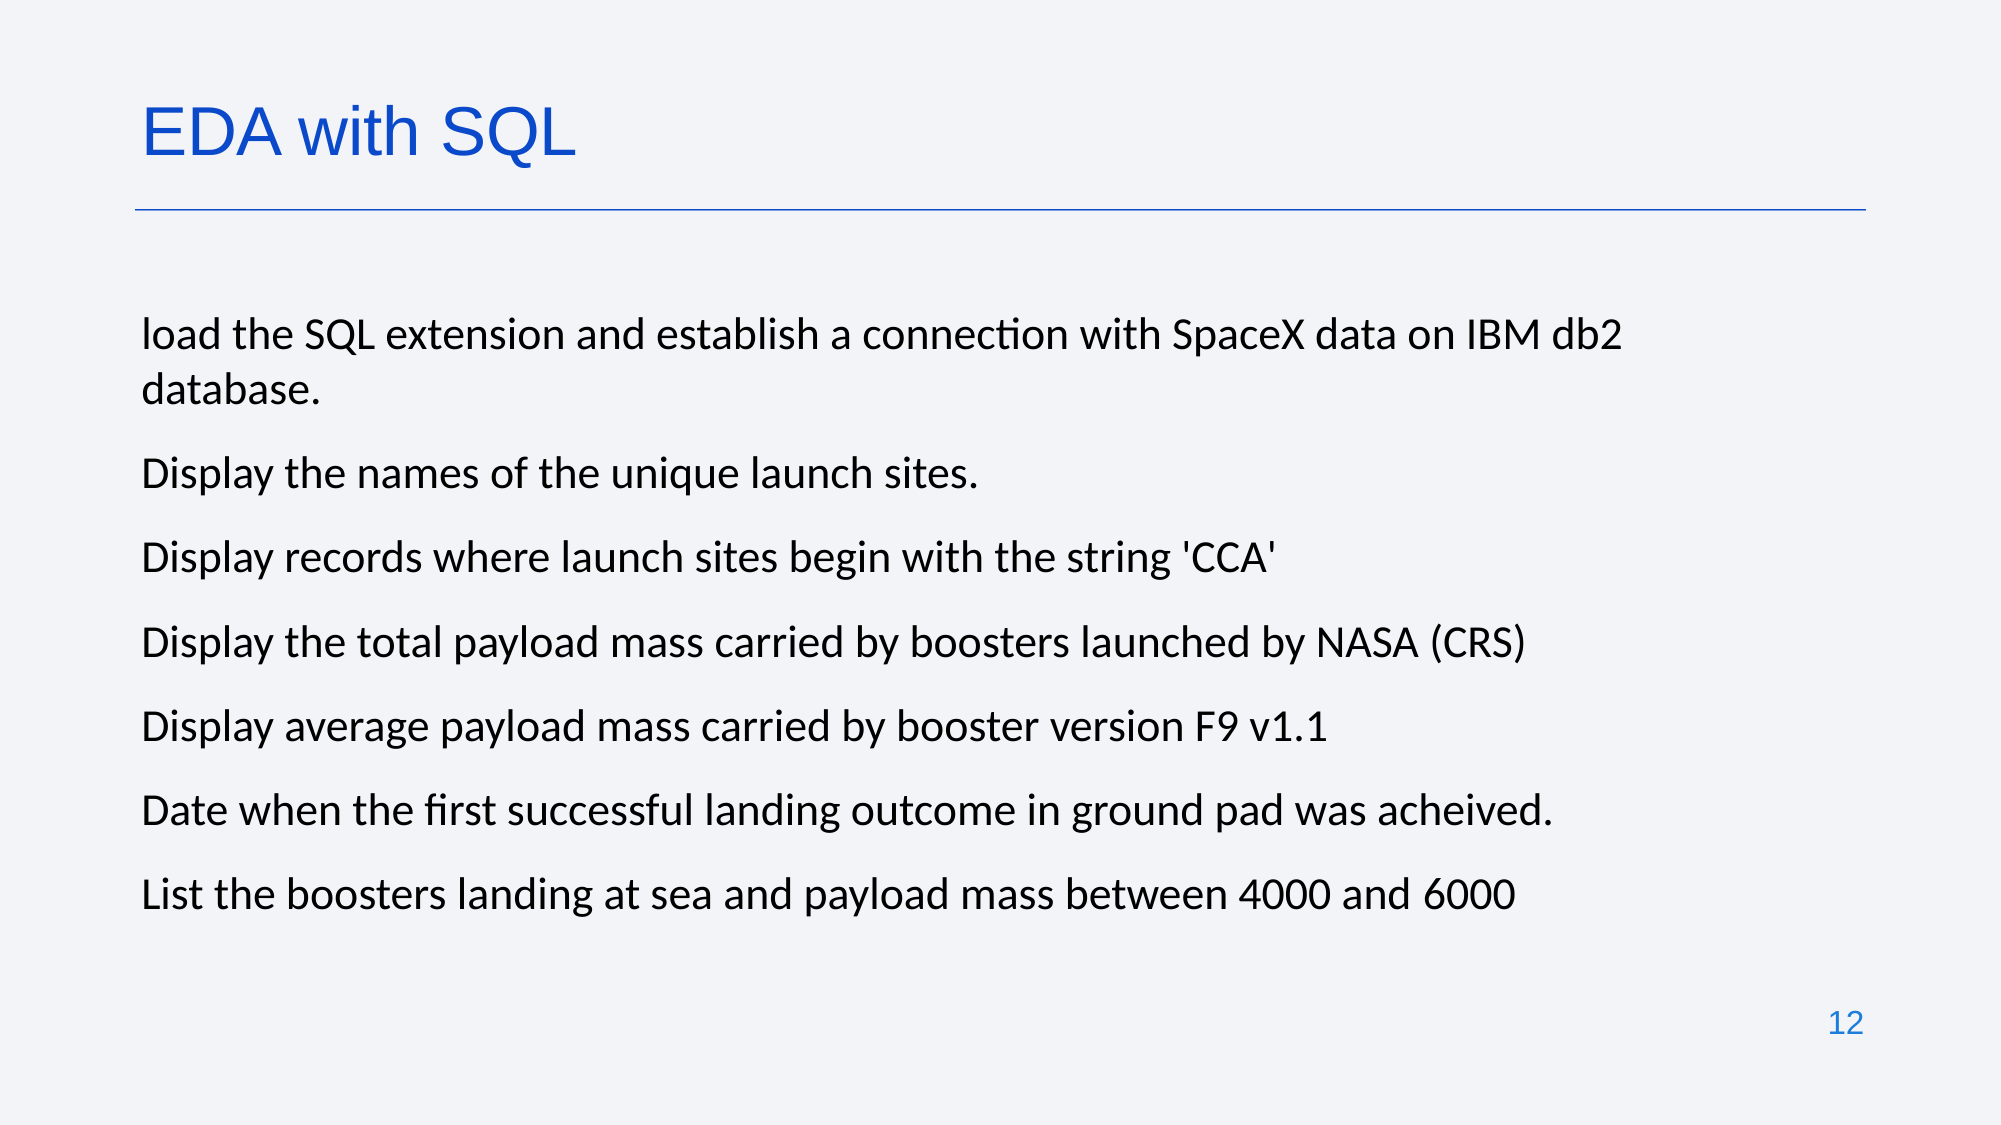

EDA with SQL
load the SQL extension and establish a connection with SpaceX data on IBM db2 database.
Display the names of the unique launch sites.
Display records where launch sites begin with the string 'CCA'
Display the total payload mass carried by boosters launched by NASA (CRS)
Display average payload mass carried by booster version F9 v1.1
Date when the first successful landing outcome in ground pad was acheived.
List the boosters landing at sea and payload mass between 4000 and 6000

12